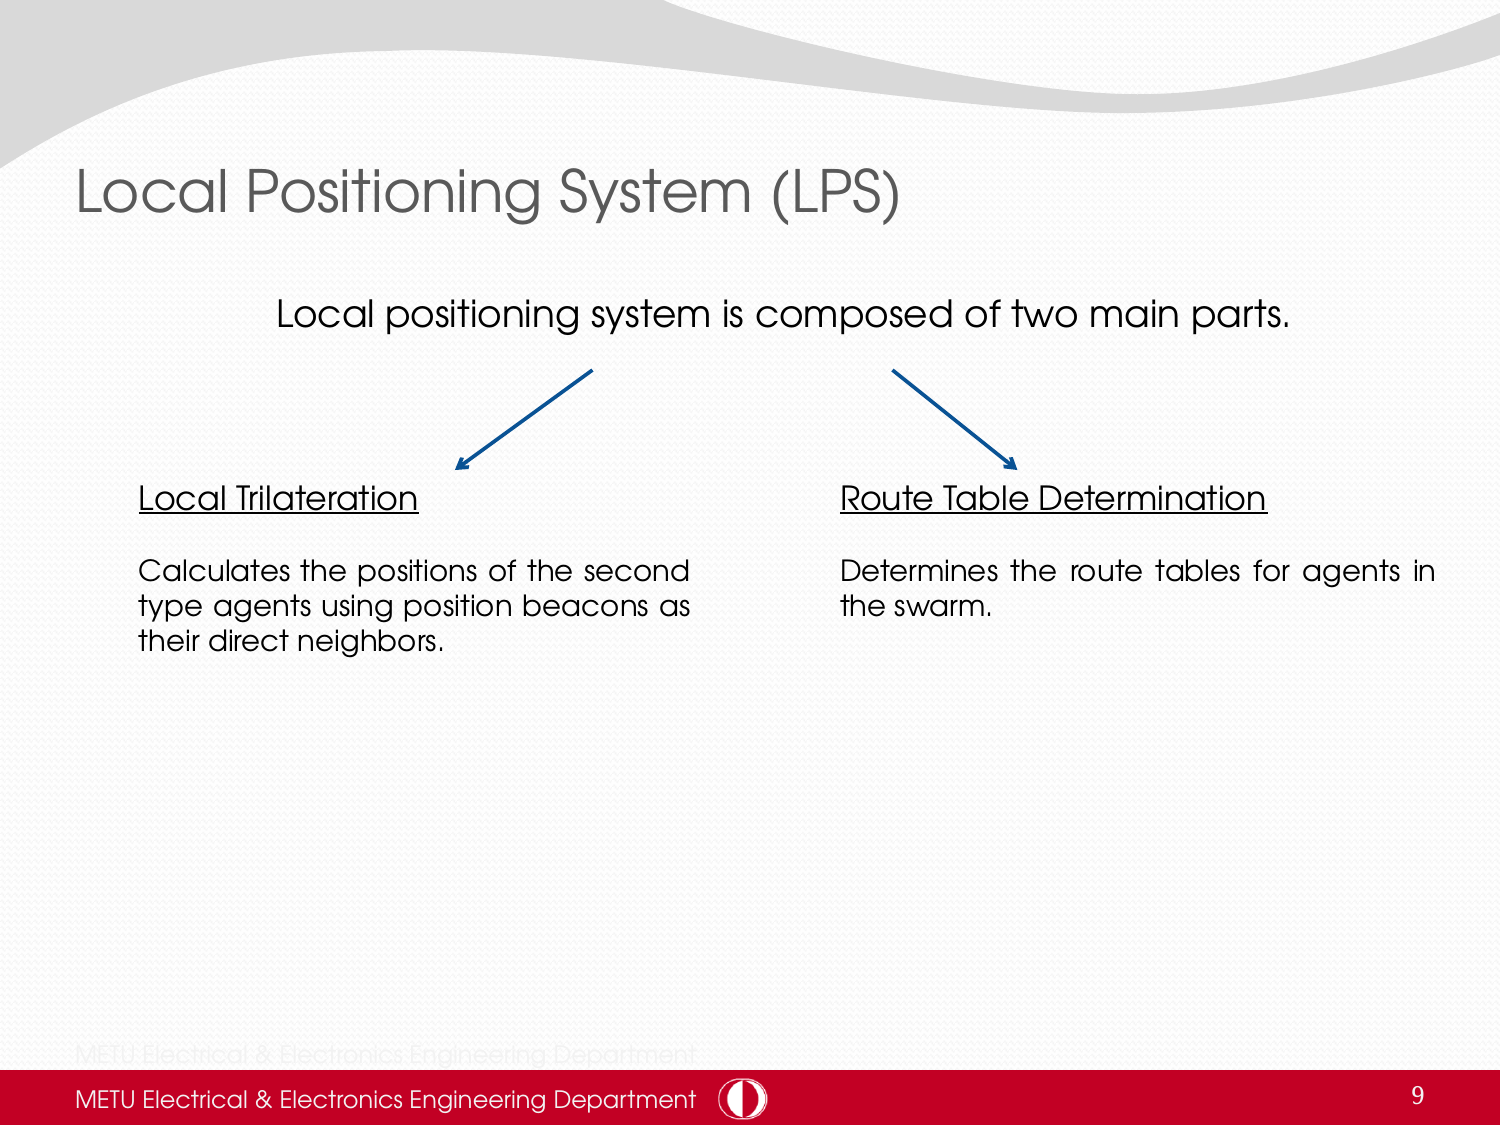

# Local Positioning System (LPS)
Local positioning system is composed of two main parts.
Local Trilateration

Calculates the positions of the second type agents using position beacons as their direct neighbors.
Route Table Determination

Determines the route tables for agents in the swarm.
METU Electrical & Electronics Engineering Department
METU Electrical & Electronics Engineering Department
9